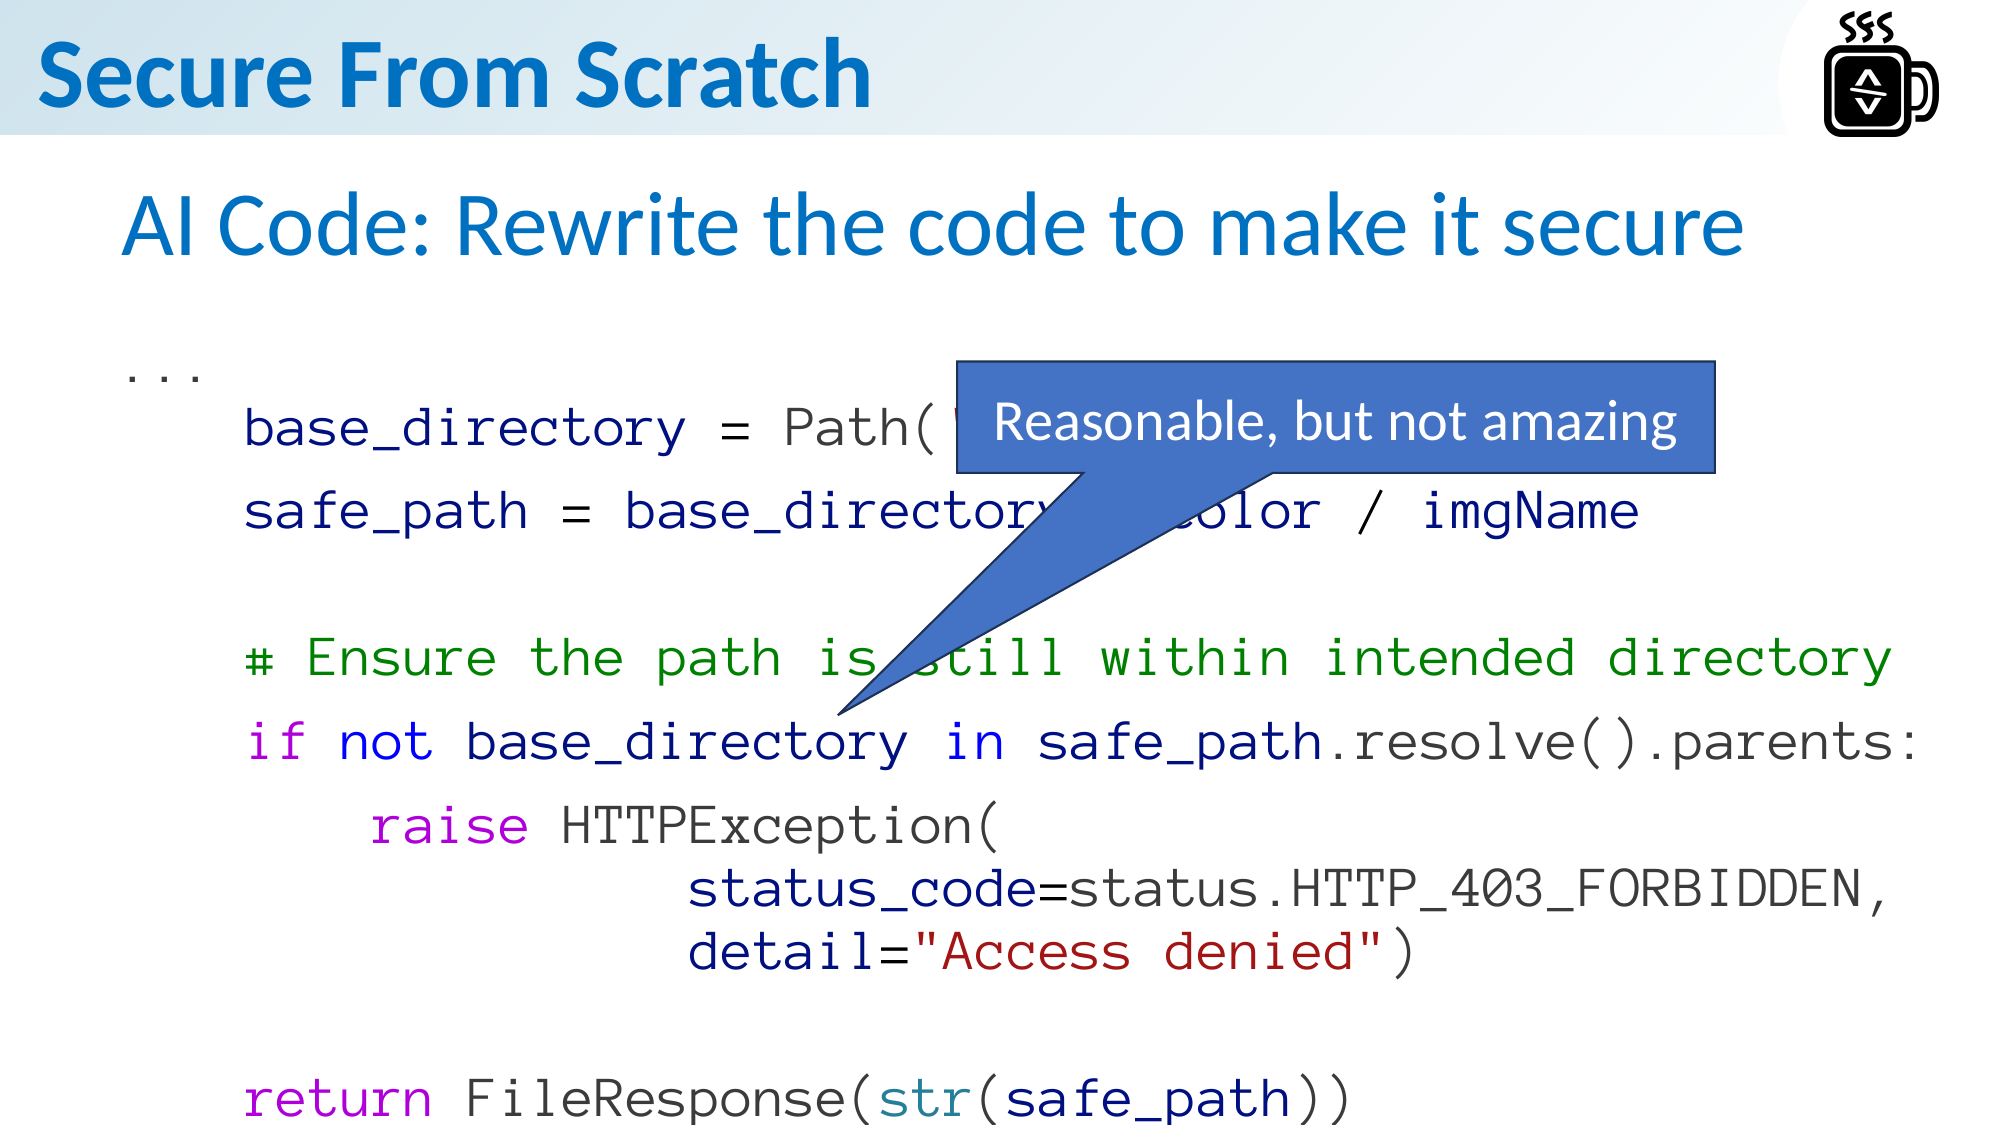

# AI Code: Rewrite the code to make it secure
...
    base_directory = Path('..', 'public')
    safe_path = base_directory / color / imgName
    # Ensure the path is still within intended directory
    if not base_directory in safe_path.resolve().parents:
        raise HTTPException(
                  status_code=status.HTTP_403_FORBIDDEN,
                  detail="Access denied")
    return FileResponse(str(safe_path))

Reasonable, but not amazing